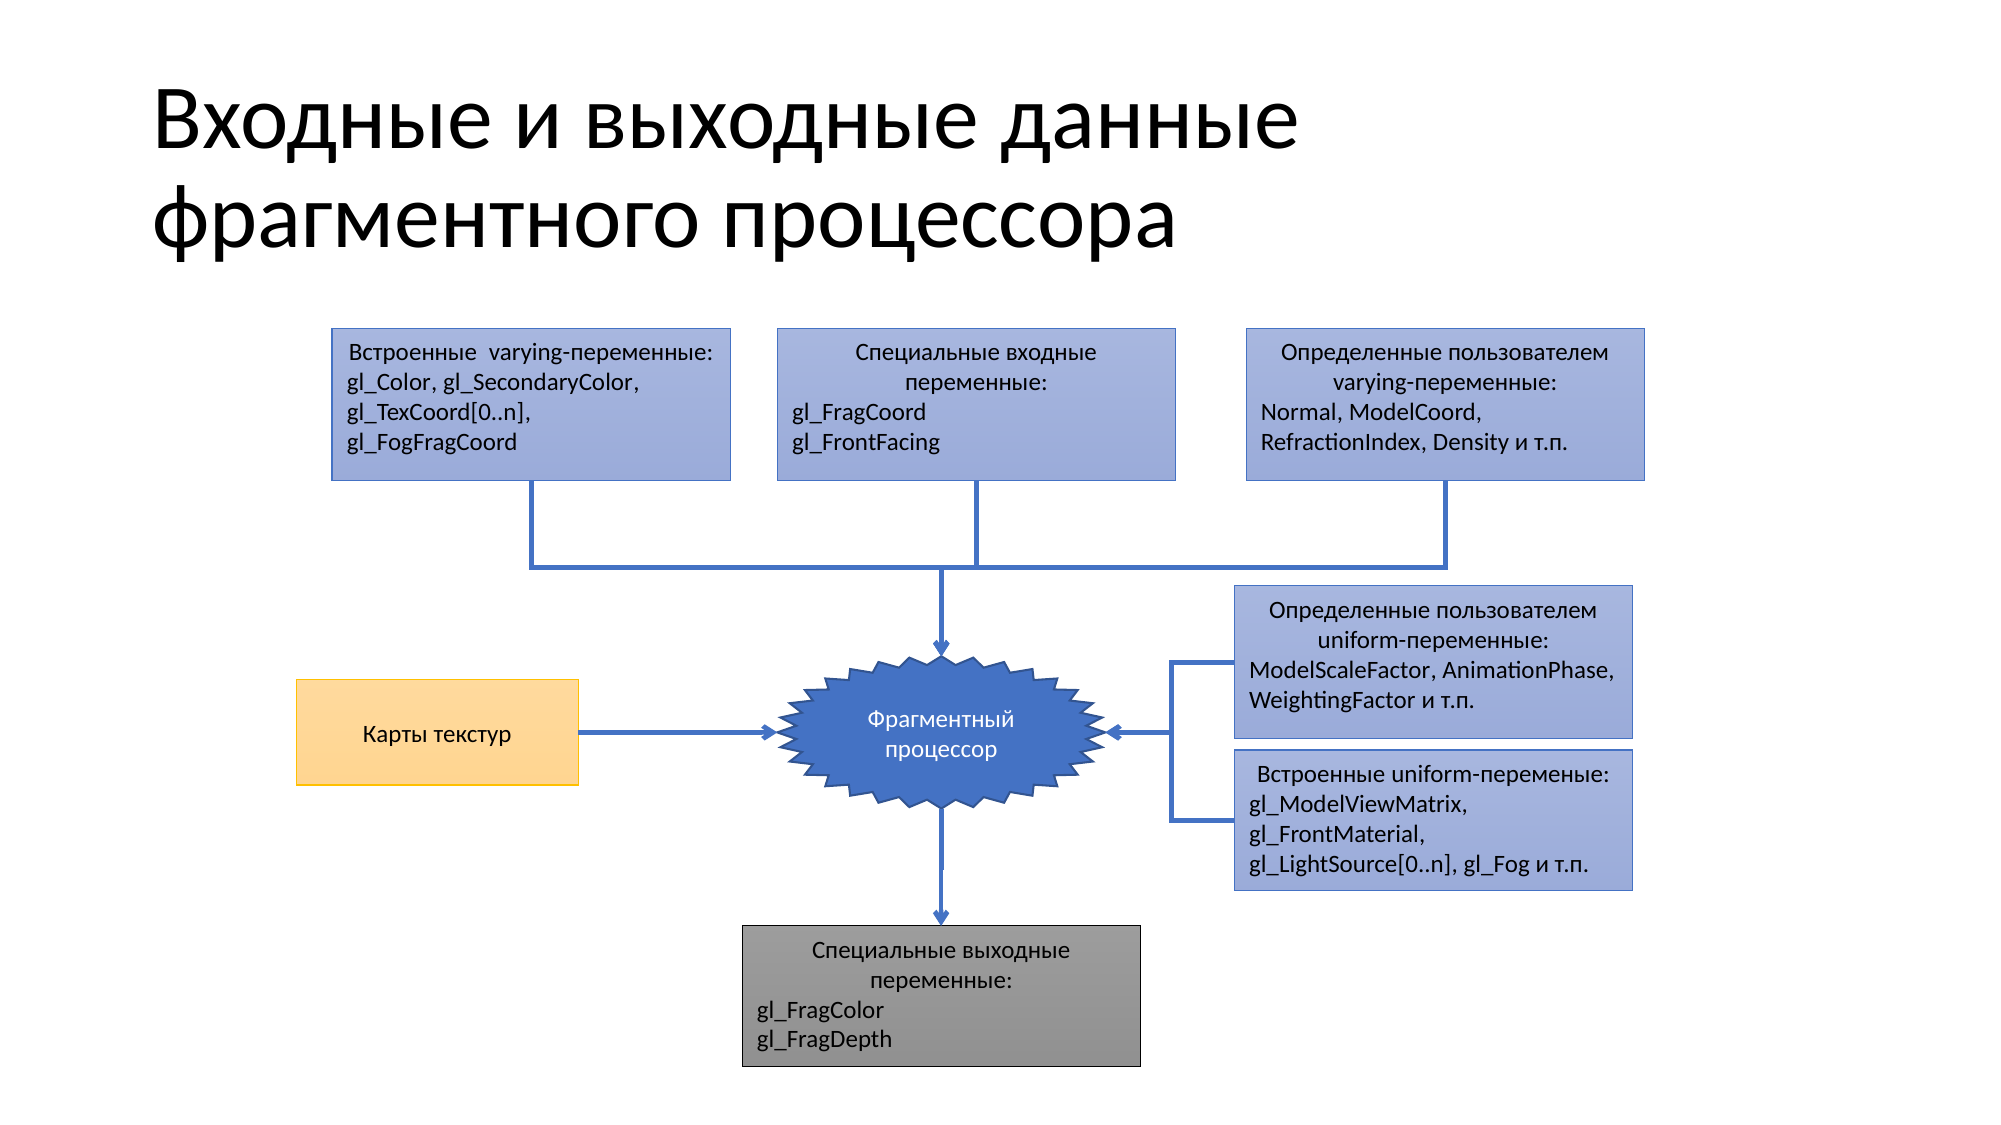

# Входные и выходные данные фрагментного процессора
Встроенные  varying-переменные:
gl_Color, gl_SecondaryColor, gl_TexCoord[0..n],
gl_FogFragCoord
Специальные входные переменные:
gl_FragCoord
gl_FrontFacing
Определенные пользователем varying-переменные:
Normal, ModelCoord, RefractionIndex, Density и т.п.
Определенные пользователем uniform-переменные:
ModelScaleFactor, AnimationPhase, WeightingFactor и т.п.
Фрагментный процессор
Карты текстур
Встроенные uniform-переменые:
gl_ModelViewMatrix, gl_FrontMaterial, gl_LightSource[0..n], gl_Fog и т.п.
Специальные выходные переменные:
gl_FragColor
gl_FragDepth